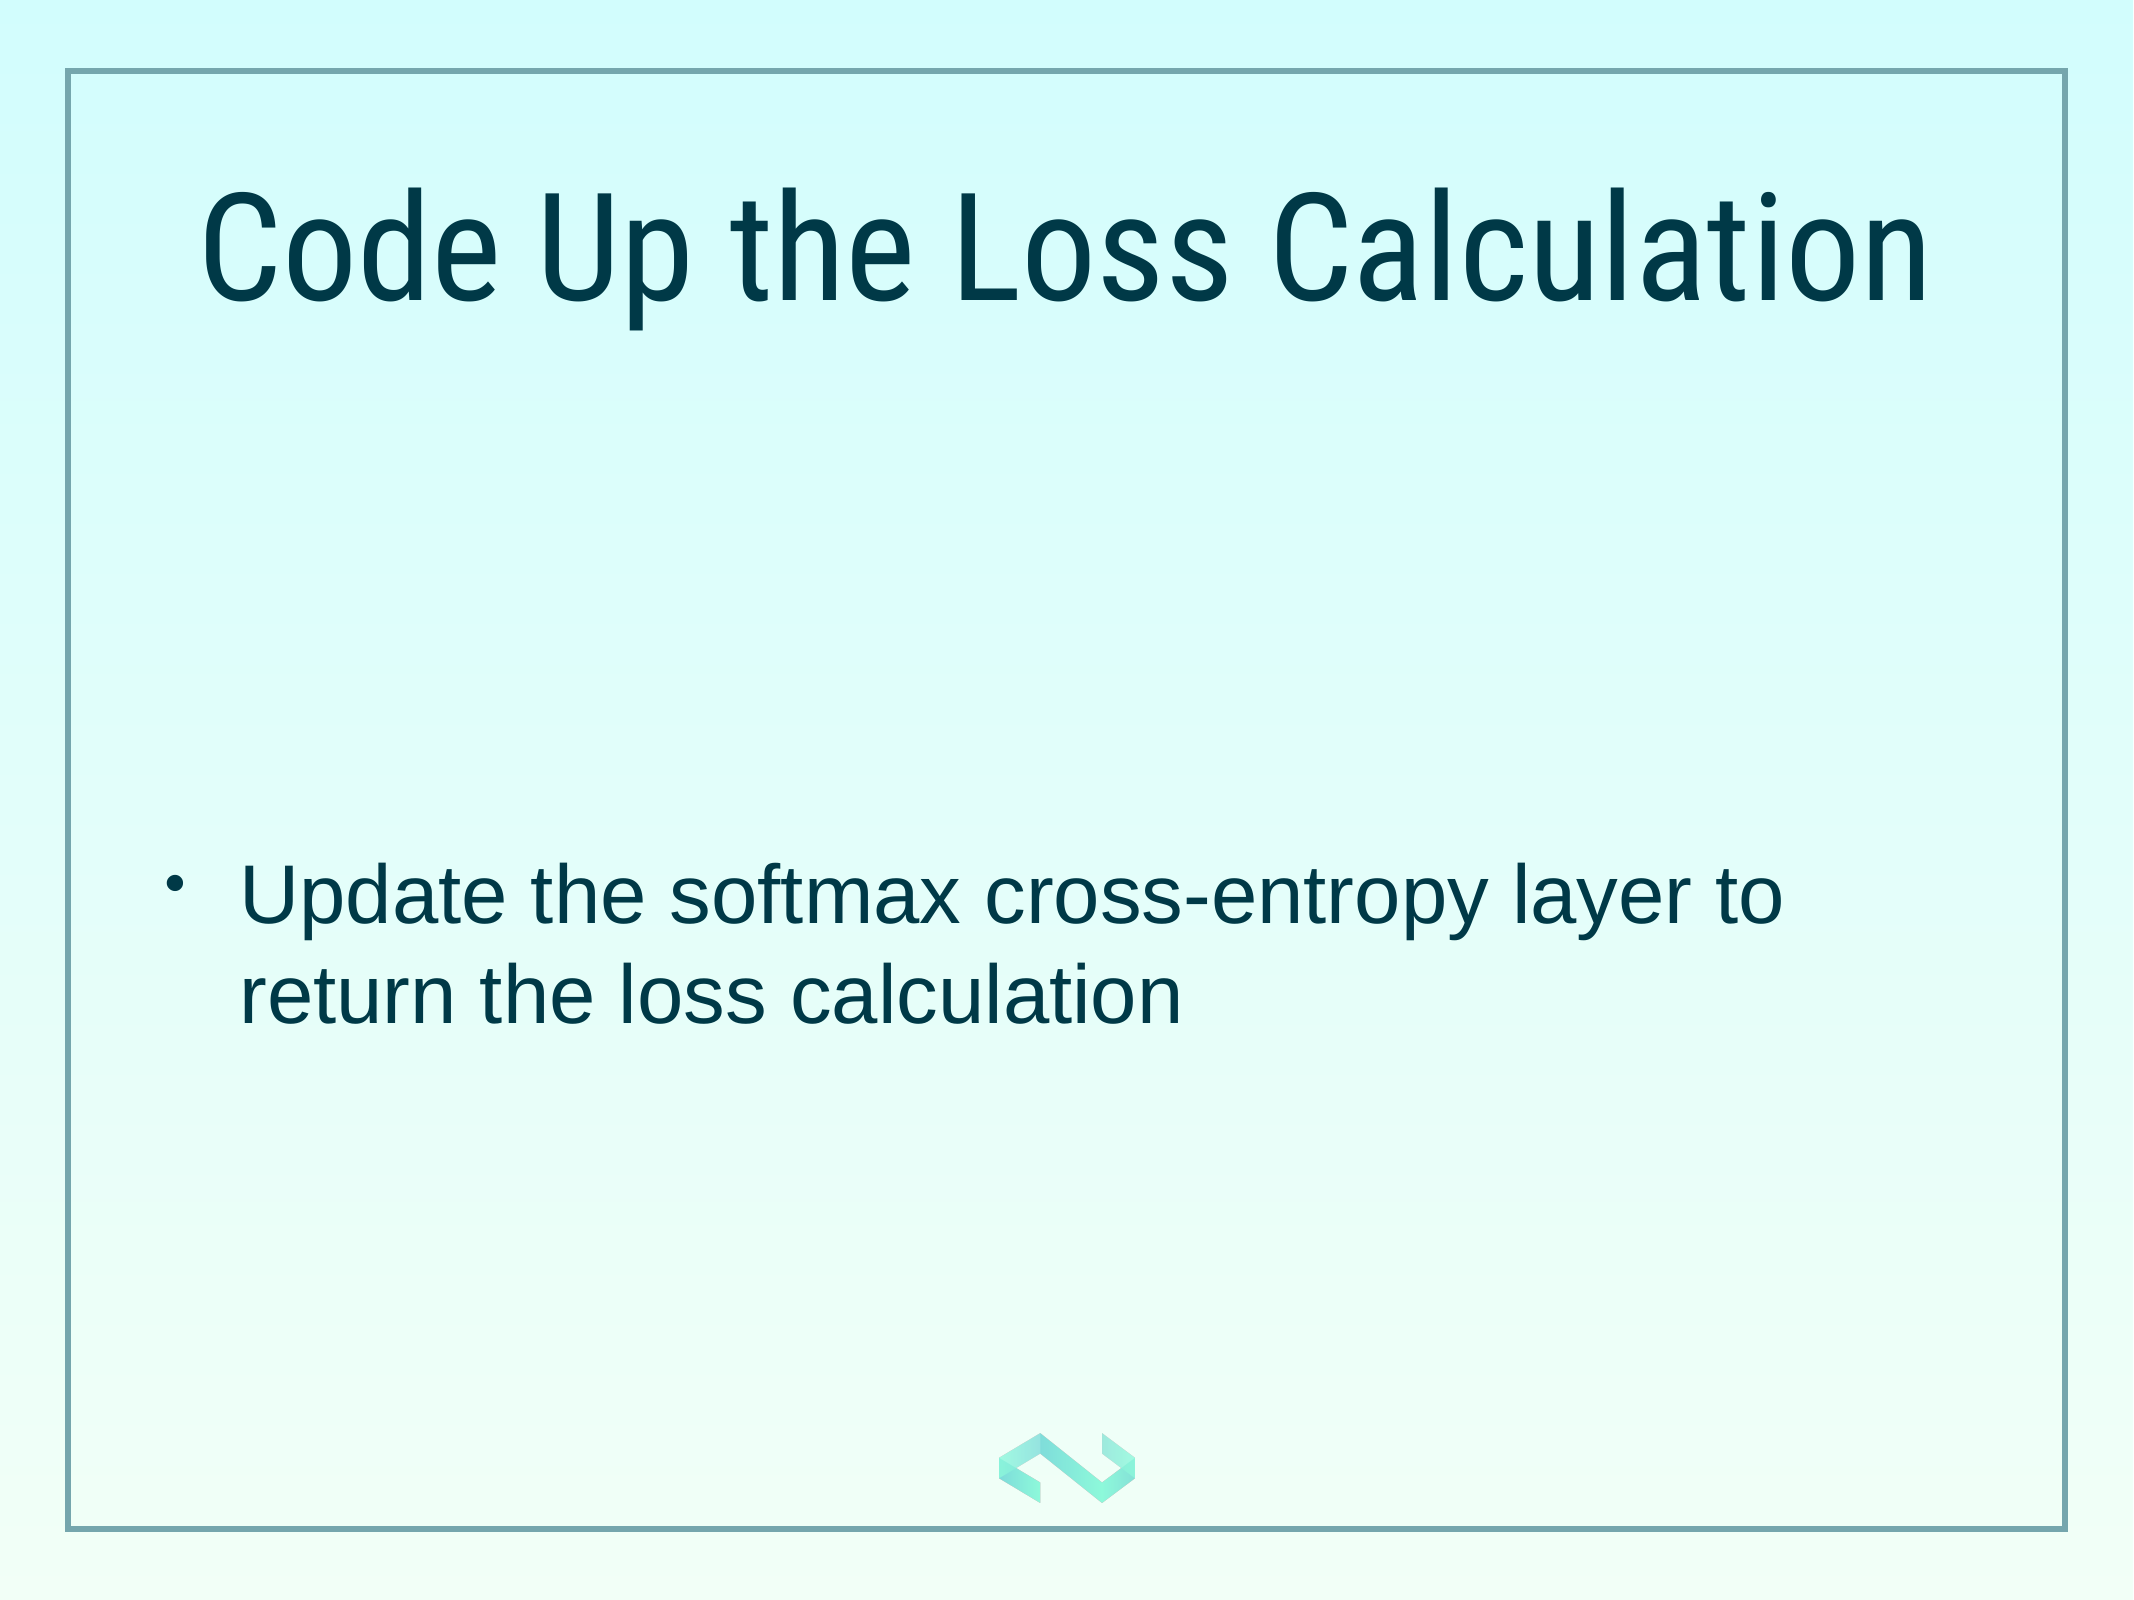

# Code Up the Loss Calculation
Update the softmax cross-entropy layer to return the loss calculation